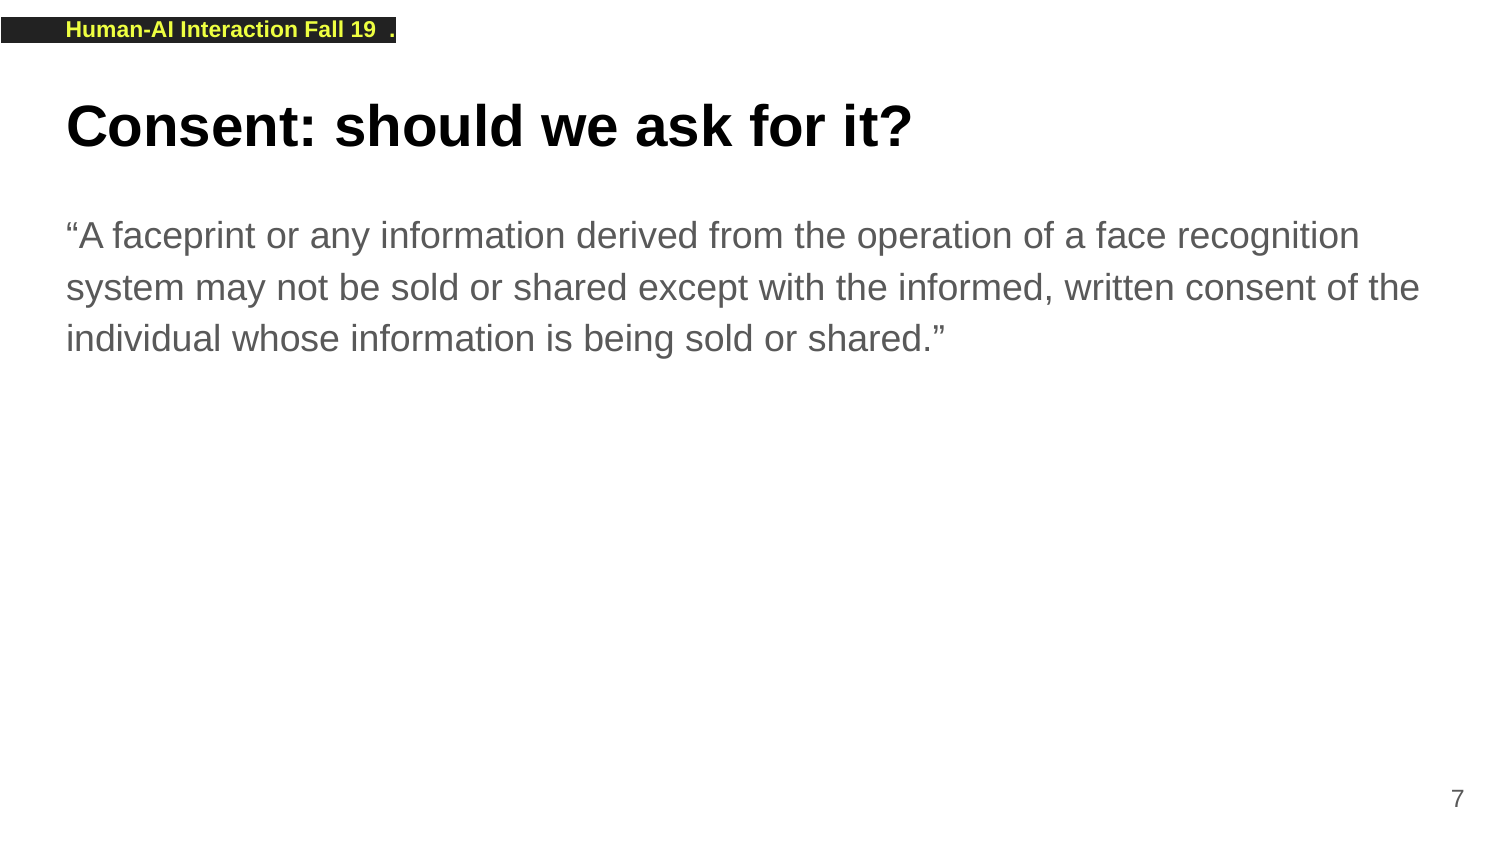

# Consent: should we ask for it?
“A faceprint or any information derived from the operation of a face recognition system may not be sold or shared except with the informed, written consent of the individual whose information is being sold or shared.”
7